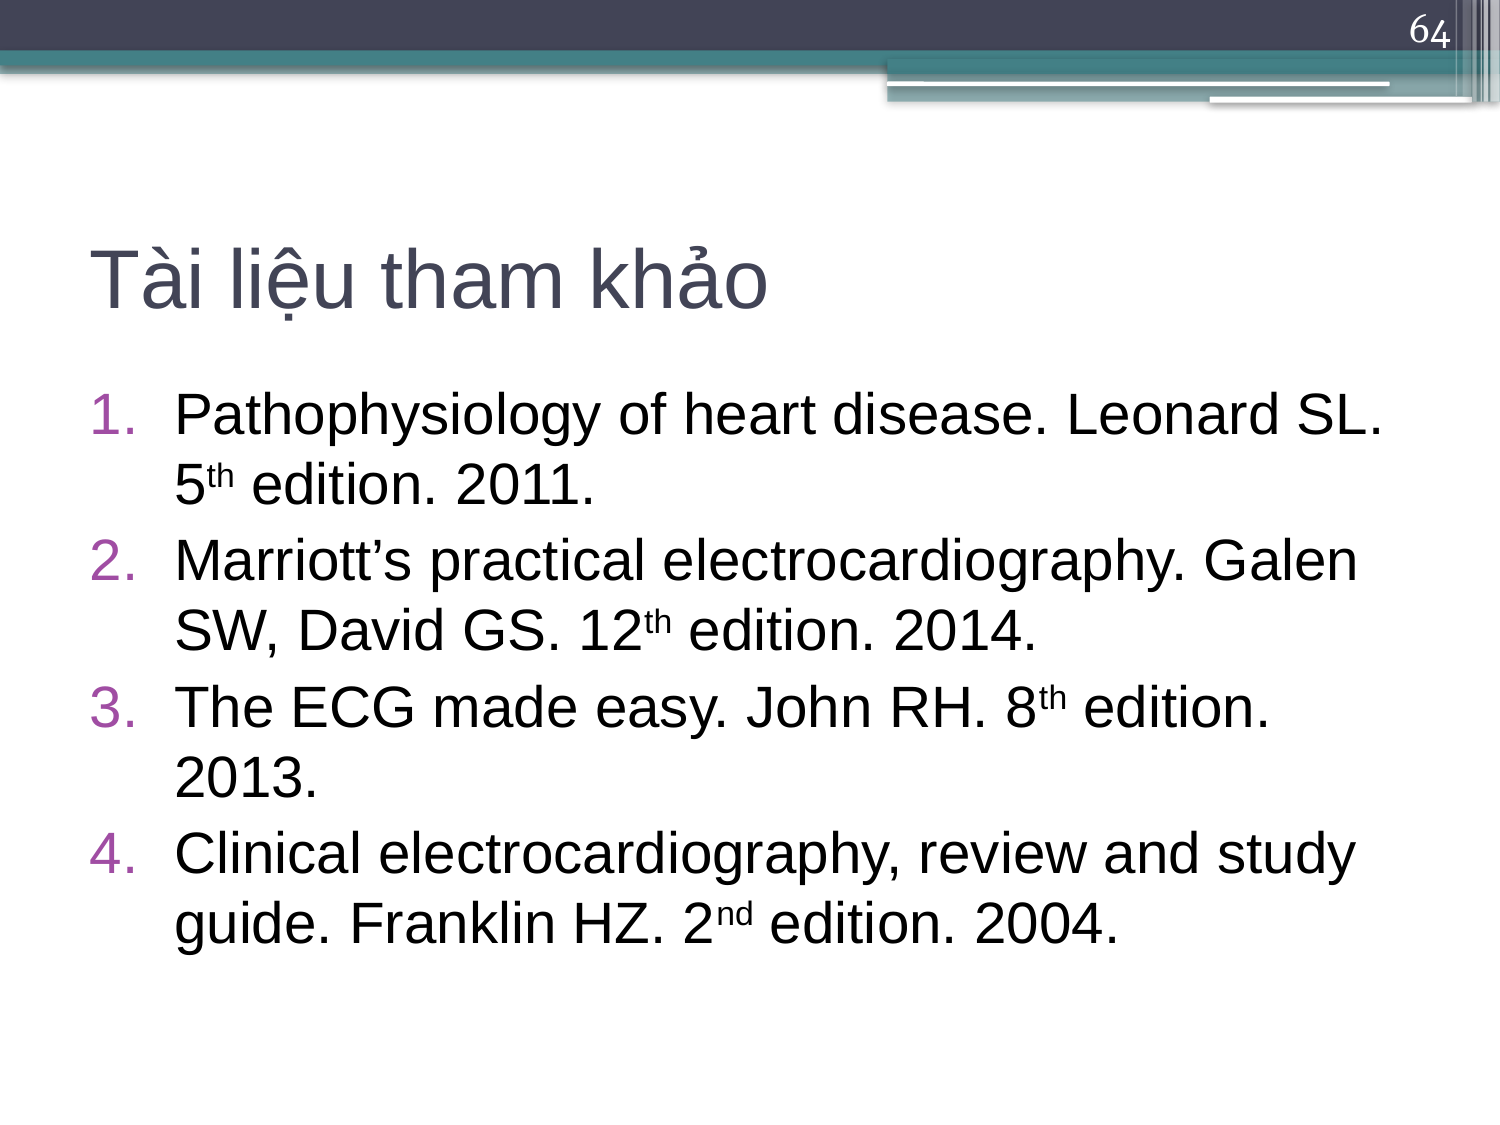

64
# Tài liệu tham khảo
Pathophysiology of heart disease. Leonard SL. 5th edition. 2011.
Marriott’s practical electrocardiography. Galen SW, David GS. 12th edition. 2014.
The ECG made easy. John RH. 8th edition. 2013.
Clinical electrocardiography, review and study guide. Franklin HZ. 2nd edition. 2004.